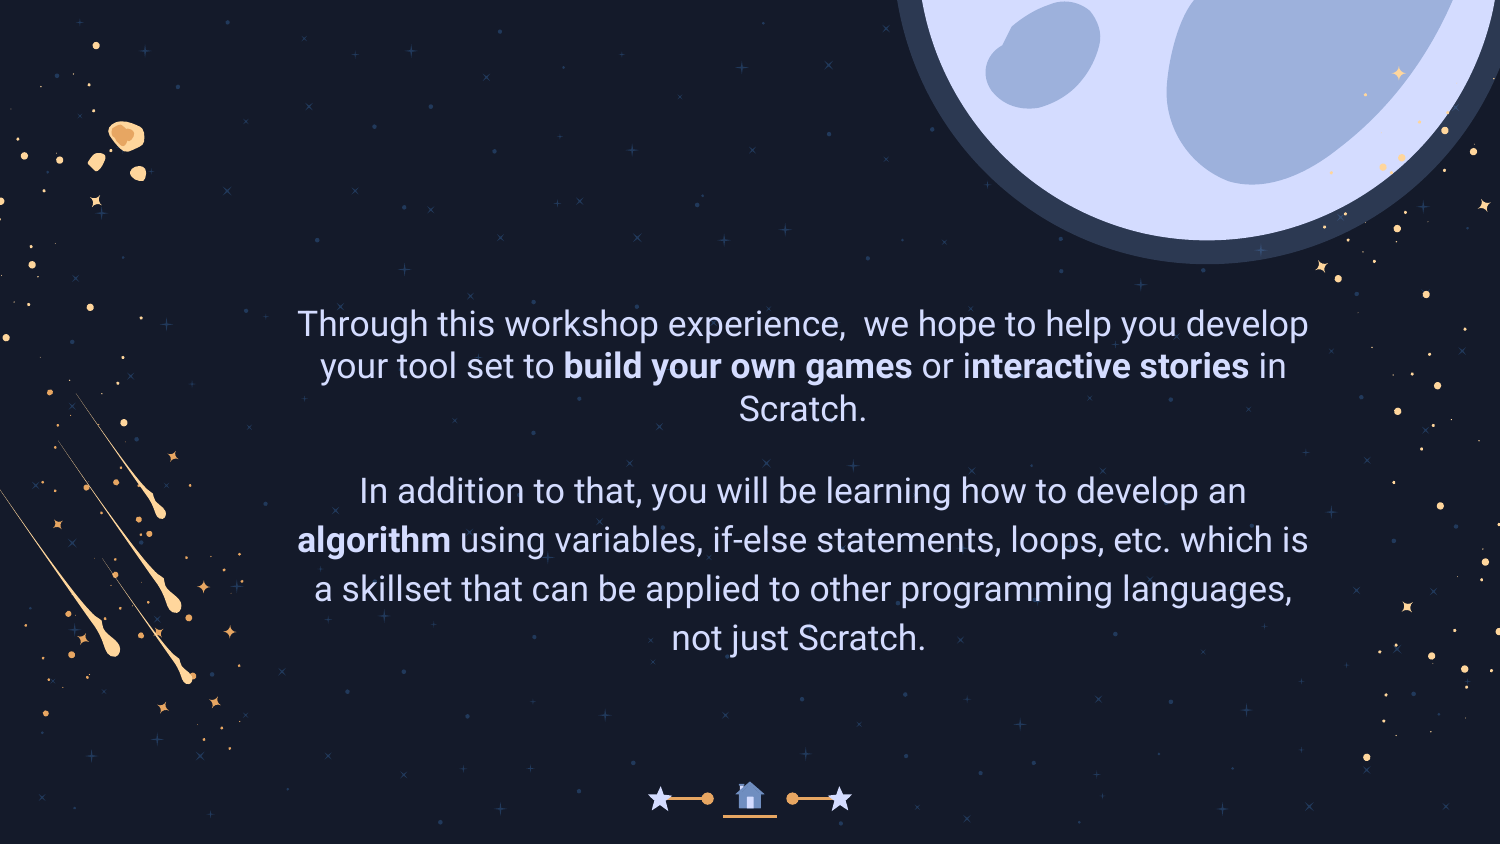

Through this workshop experience,  we hope to help you develop your tool set to build your own games or interactive stories in Scratch.
In addition to that, you will be learning how to develop an algorithm using variables, if-else statements, loops, etc. which is a skillset that can be applied to other programming languages, not just Scratch.